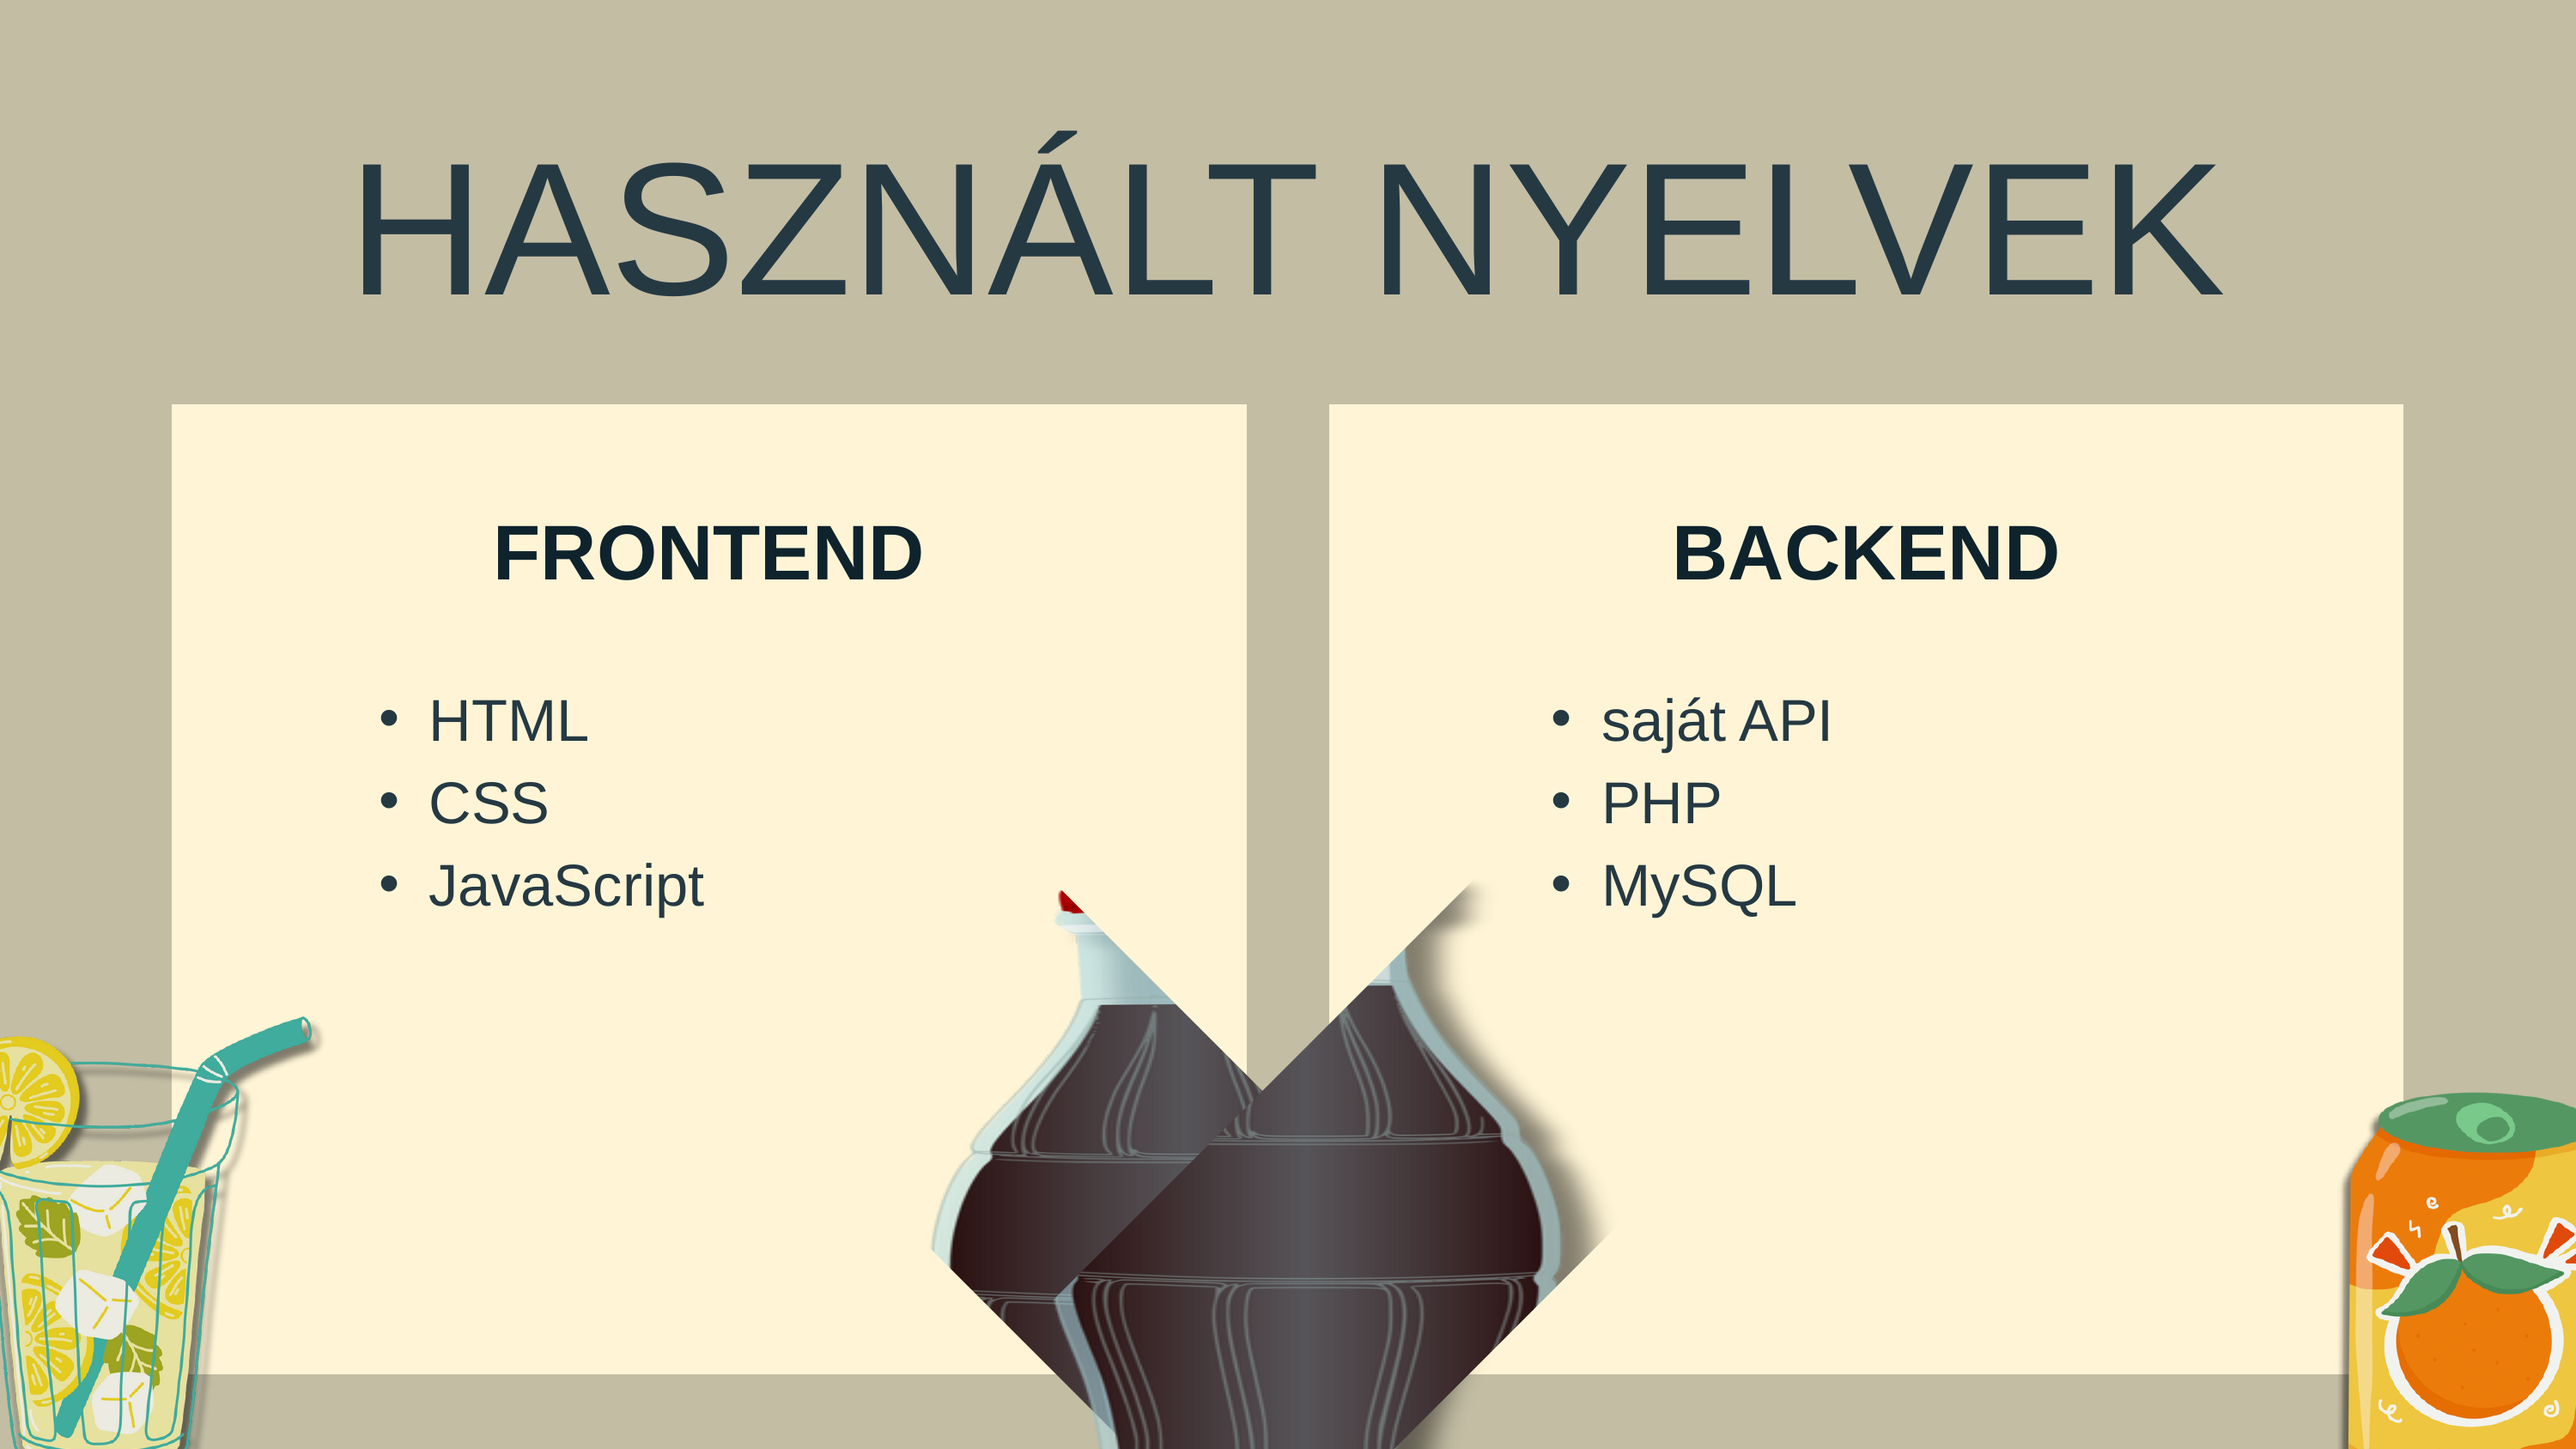

HASZNÁLT NYELVEK

FRONTEND
BACKEND
HTML
CSS
JavaScript
saját API
PHP
MySQL